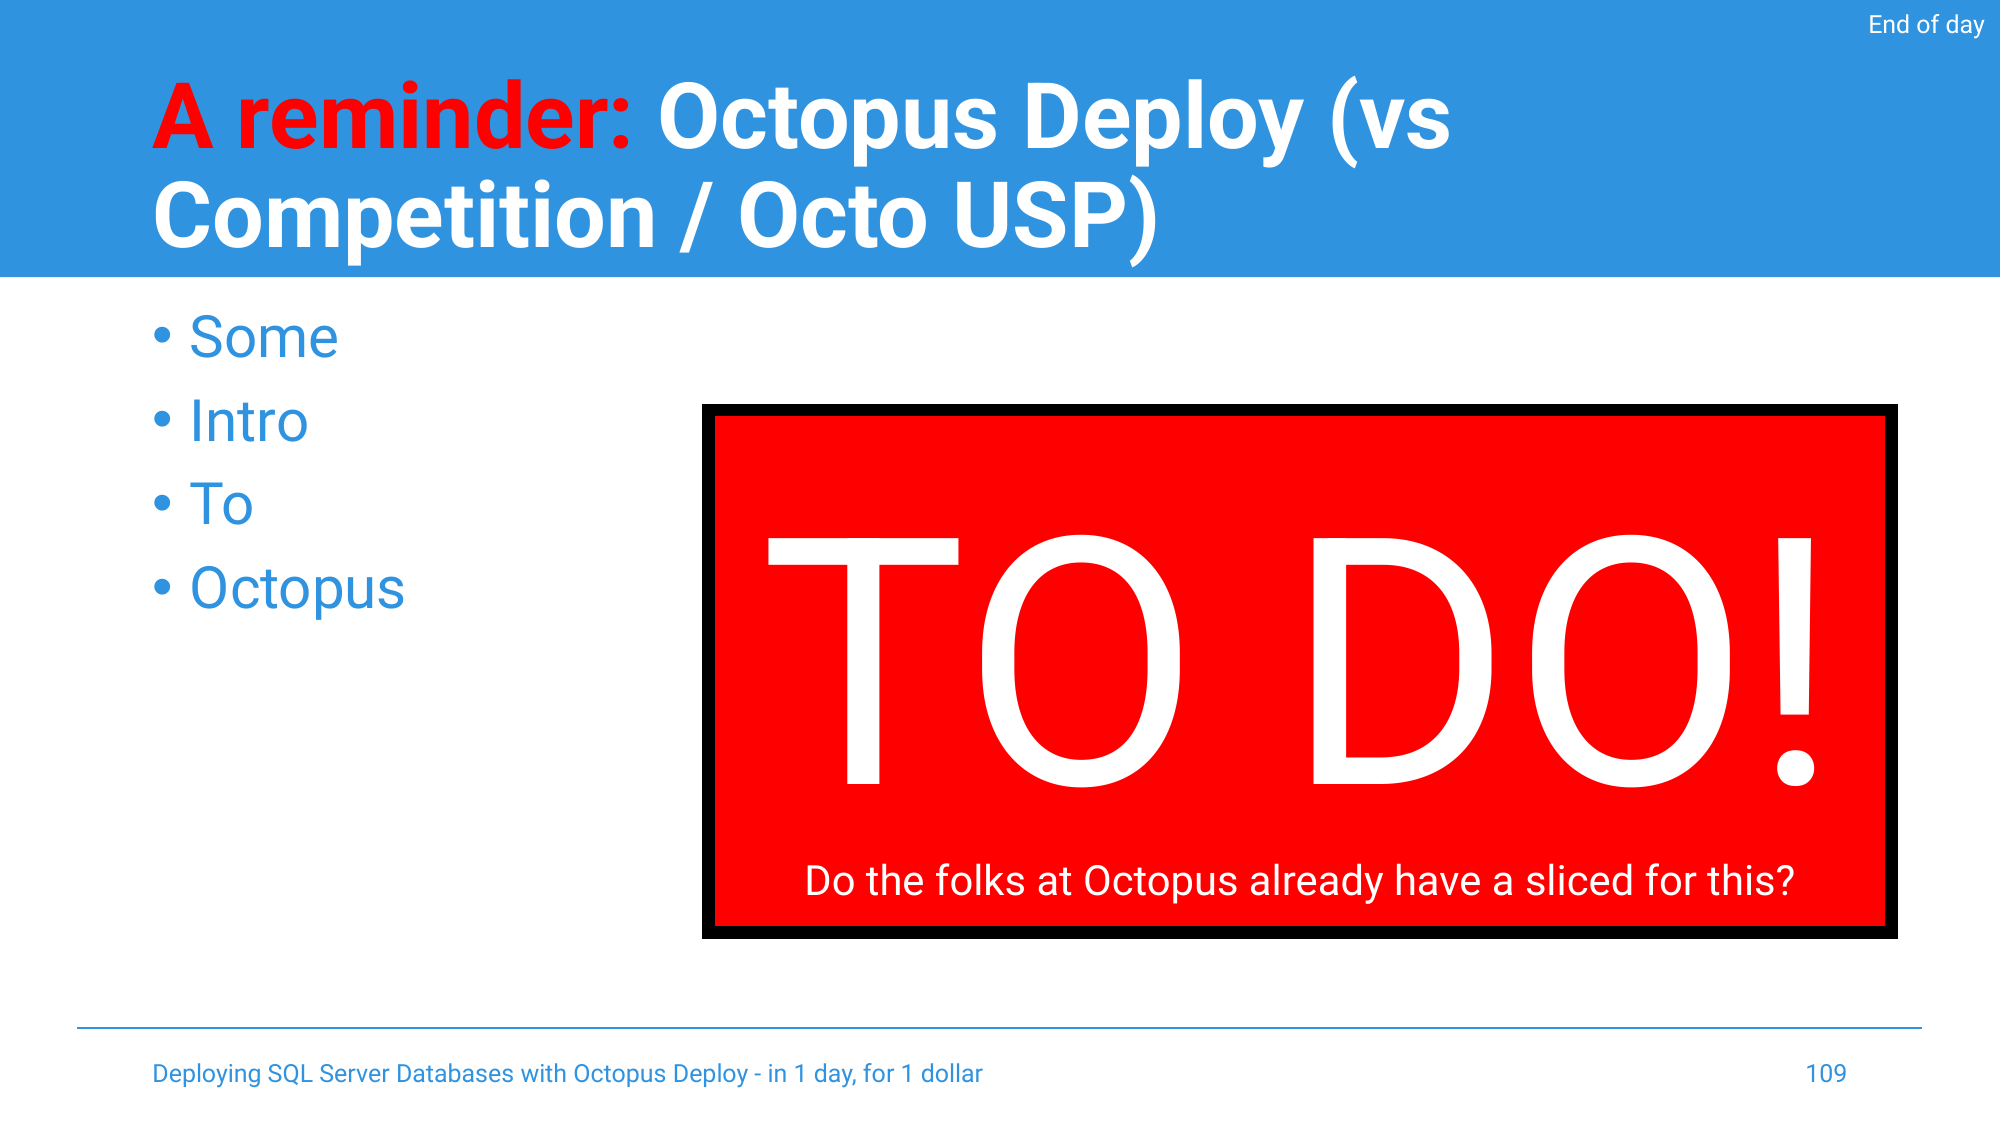

End of day
# A reminder: Octopus Deploy (vs Competition / Octo USP)
Some
Intro
To
Octopus
TO DO!
Do the folks at Octopus already have a sliced for this?
Deploying SQL Server Databases with Octopus Deploy - in 1 day, for 1 dollar
109